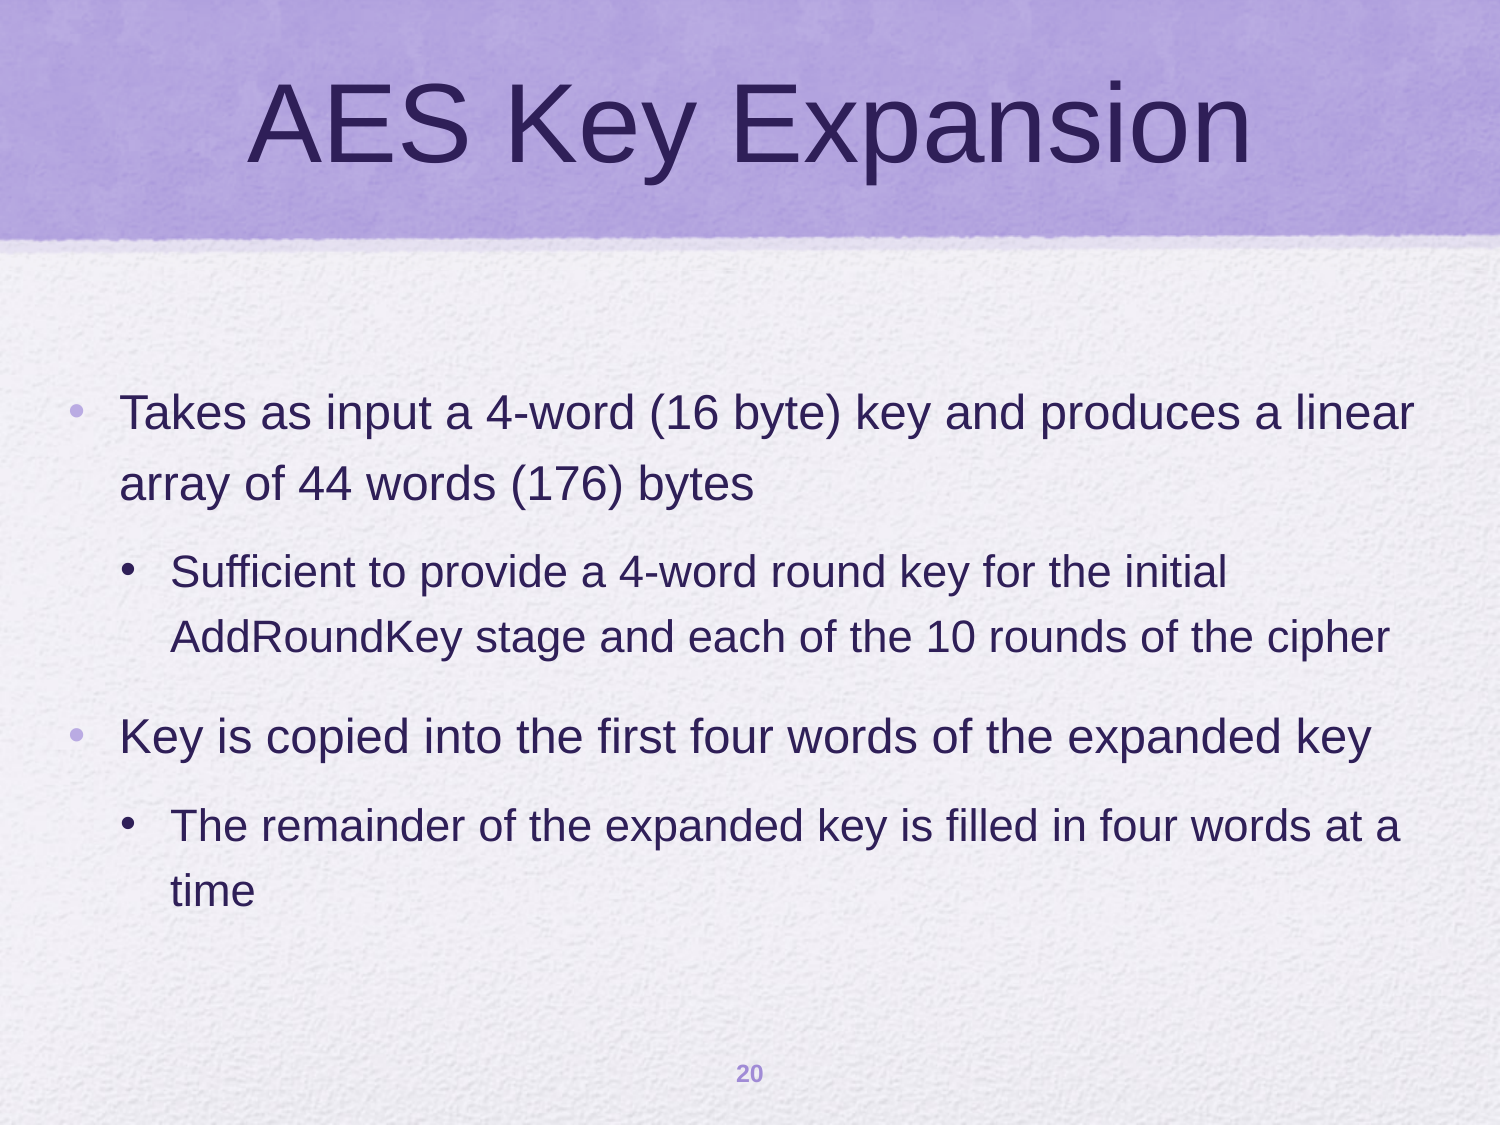

# AES Key Expansion
Takes as input a 4-word (16 byte) key and produces a linear array of 44 words (176) bytes
Sufficient to provide a 4-word round key for the initial AddRoundKey stage and each of the 10 rounds of the cipher
Key is copied into the first four words of the expanded key
The remainder of the expanded key is filled in four words at a time
20